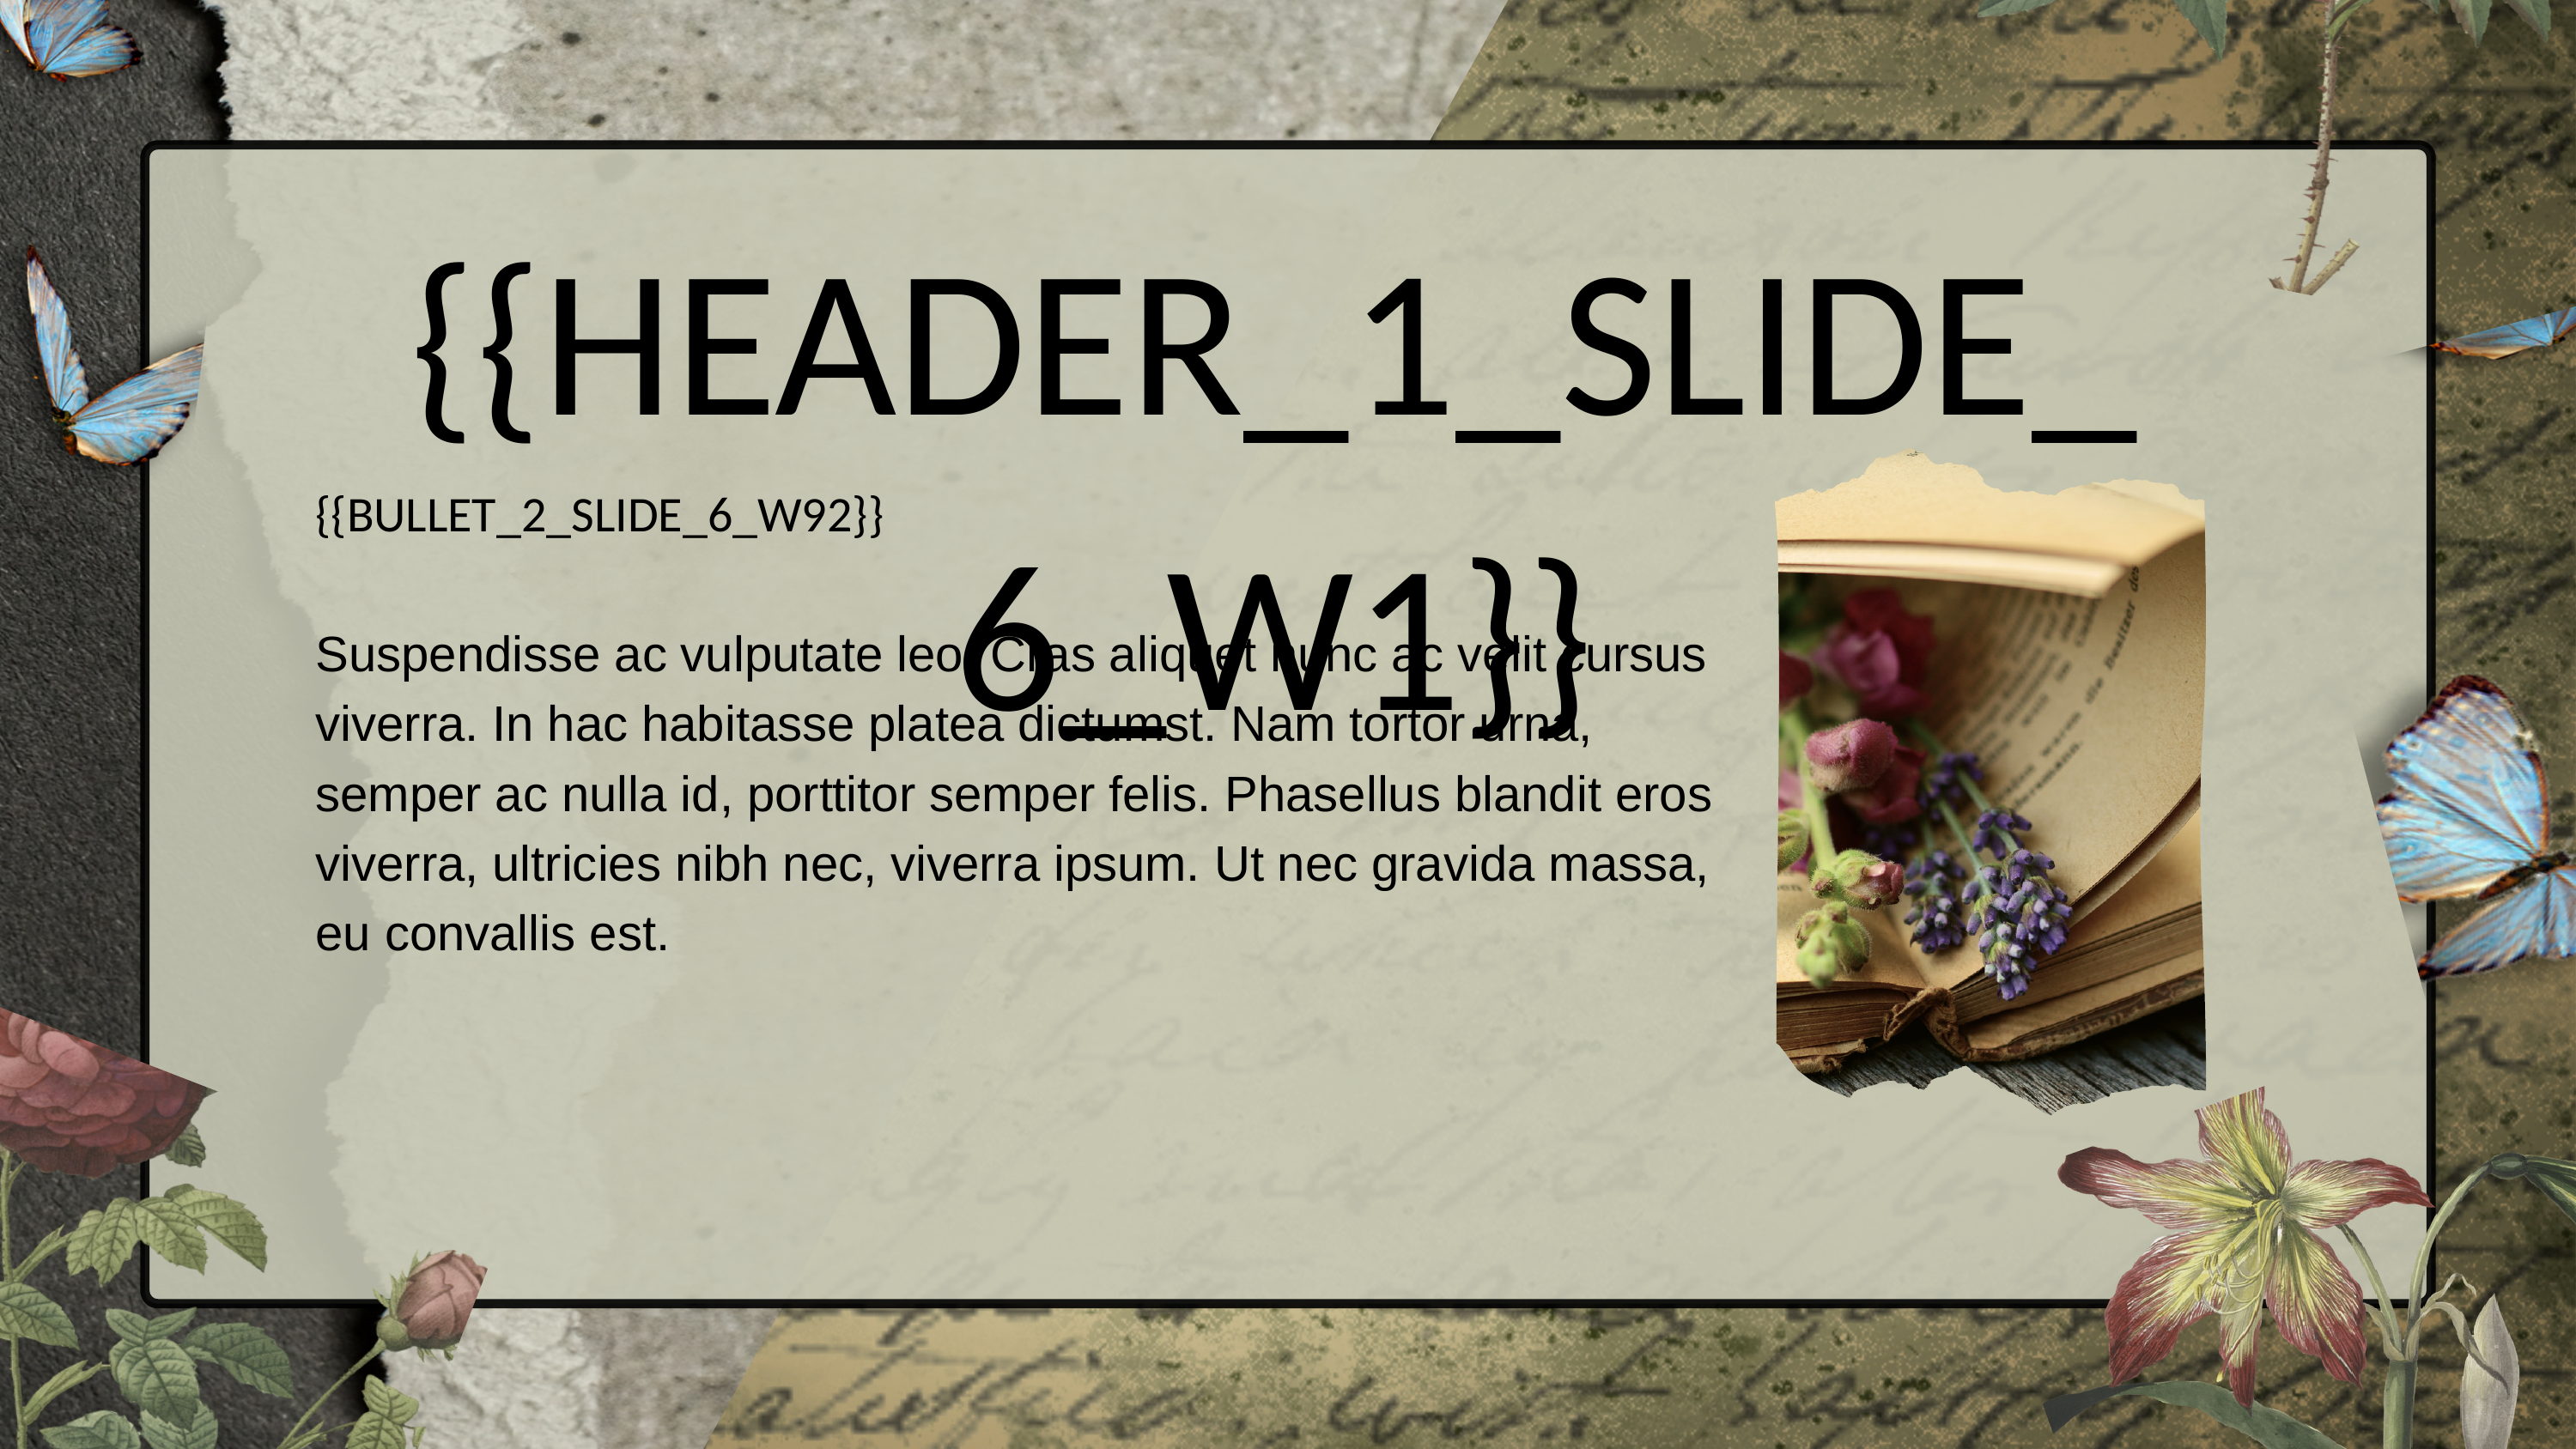

{{HEADER_1_SLIDE_6_W1}}

{{BULLET_2_SLIDE_6_W92}}

Suspendisse ac vulputate leo. Cras aliquet nunc ac velit cursus viverra. In hac habitasse platea dictumst. Nam tortor urna, semper ac nulla id, porttitor semper felis. Phasellus blandit eros viverra, ultricies nibh nec, viverra ipsum. Ut nec gravida massa, eu convallis est.